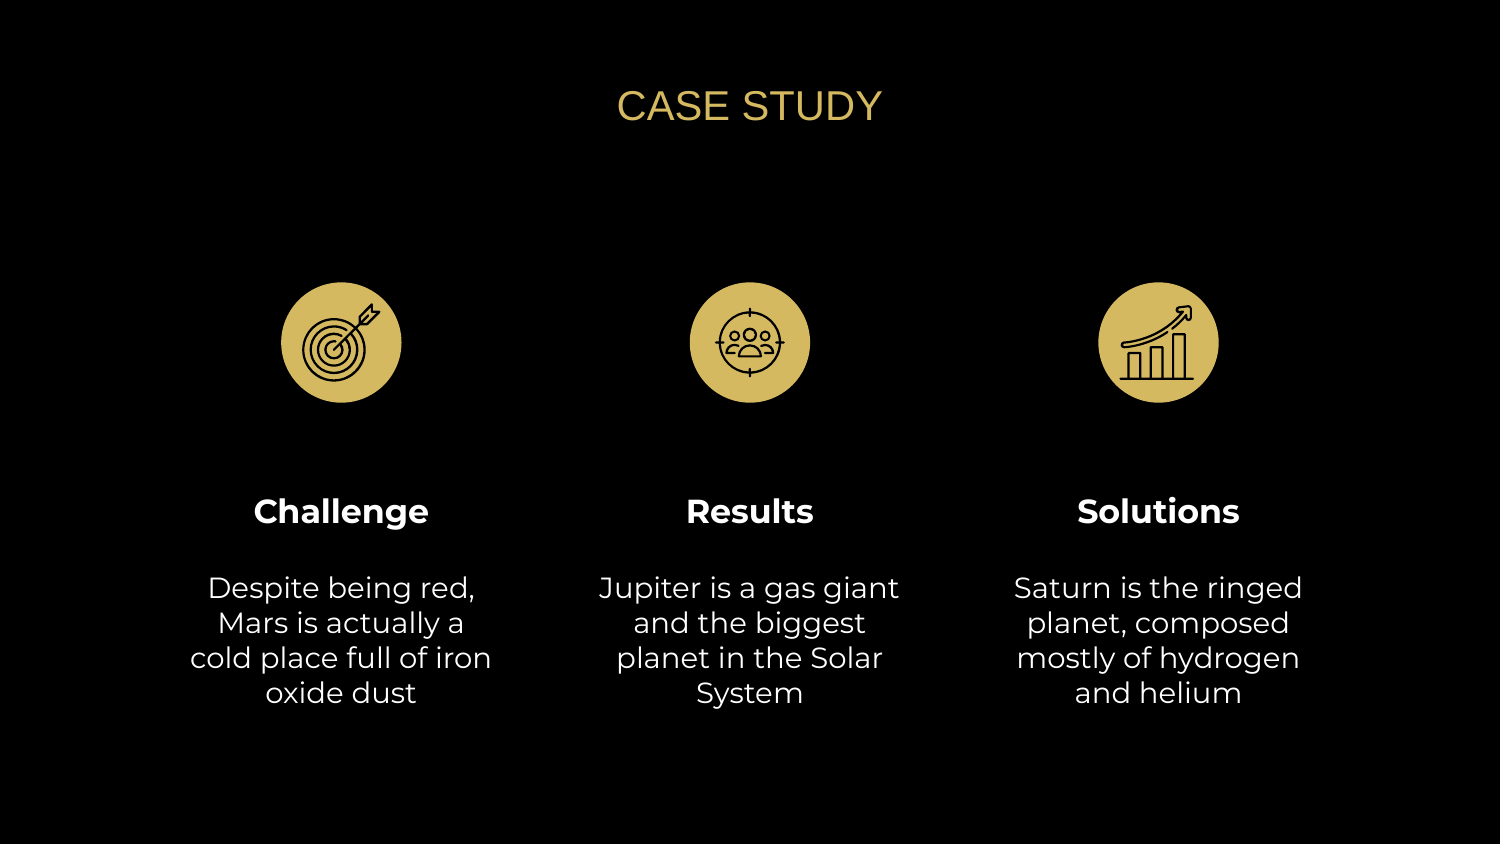

# CASE STUDY

Challenge
Results
Solutions
Despite being red, Mars is actually a cold place full of iron oxide dust
Jupiter is a gas giant and the biggest planet in the Solar System
Saturn is the ringed planet, composed mostly of hydrogen and helium